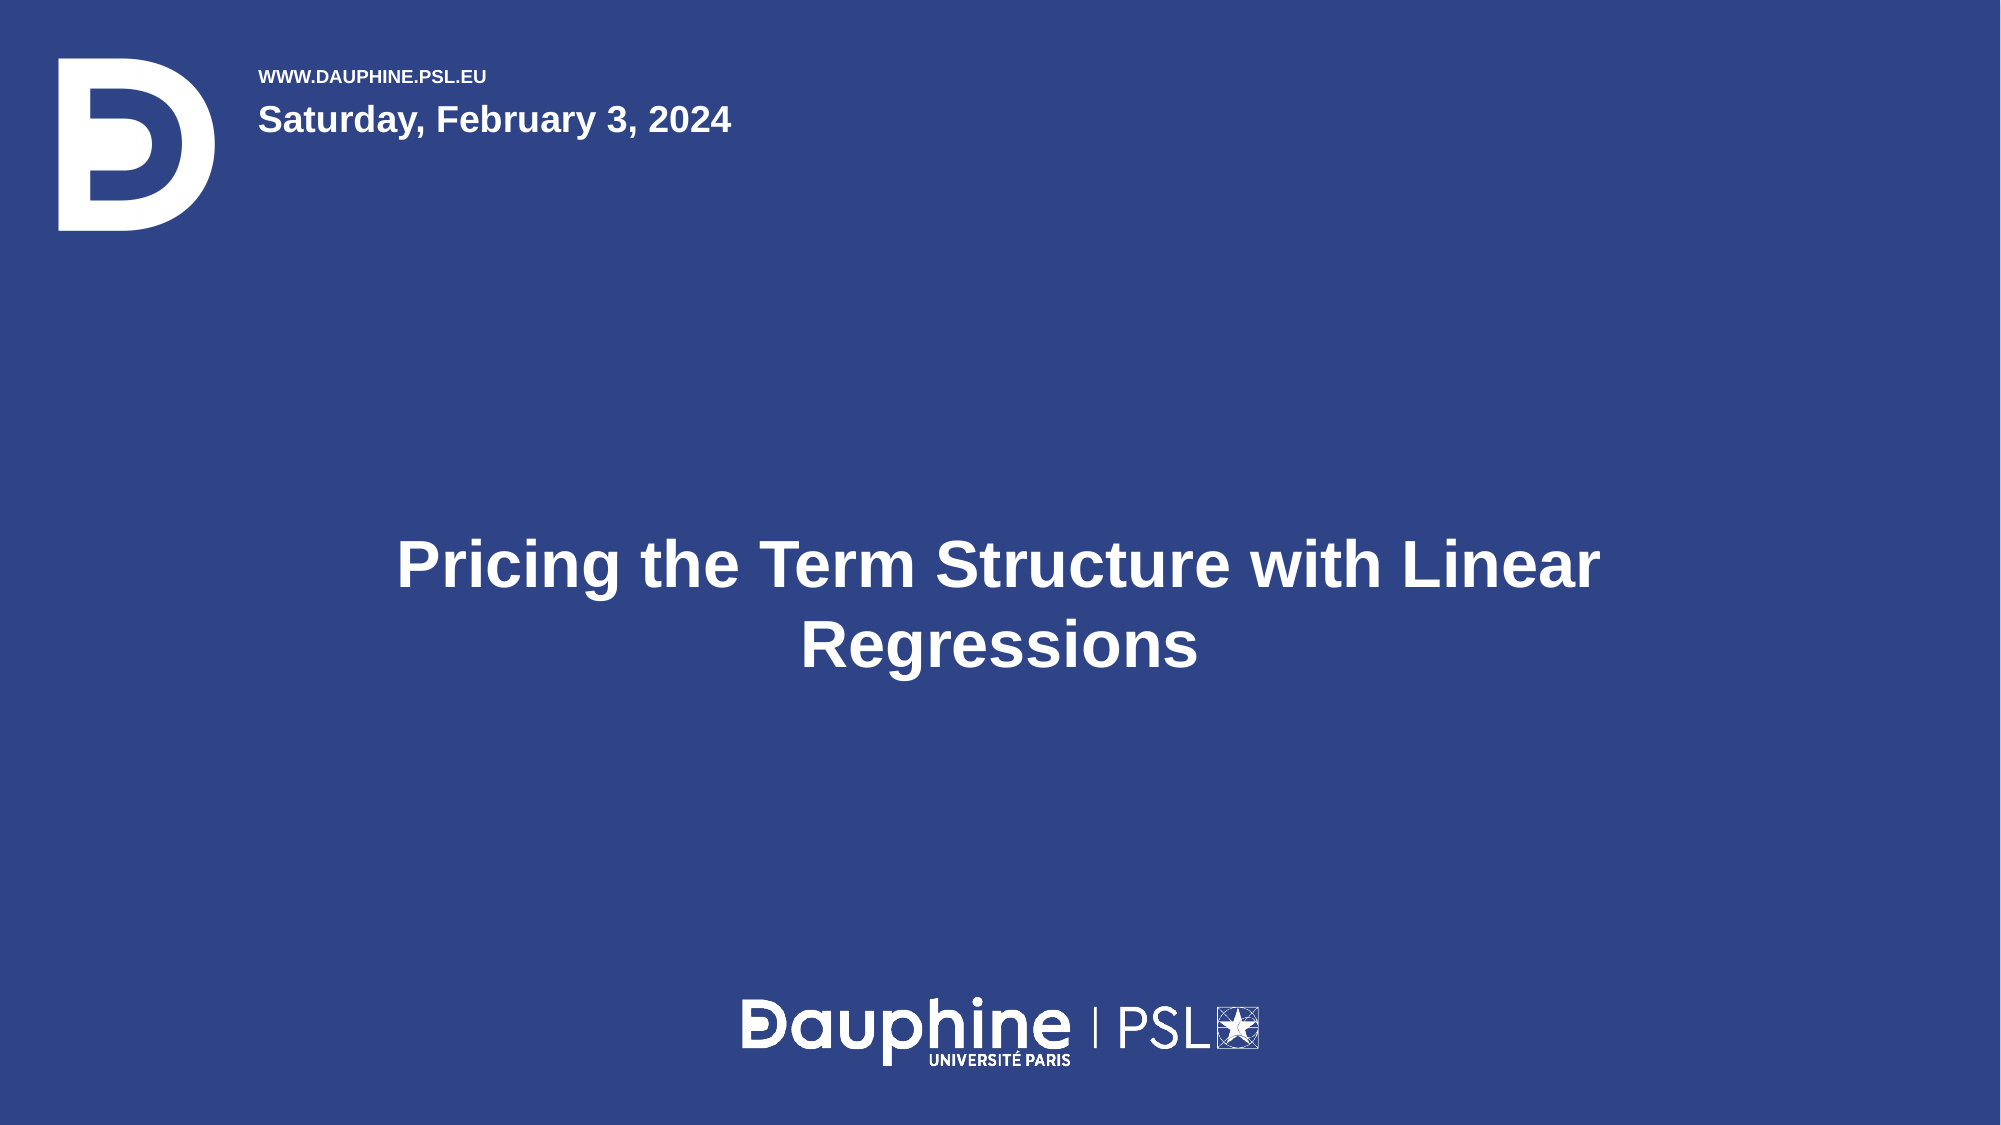

Saturday, February 3, 2024
# Pricing the Term Structure with Linear Regressions